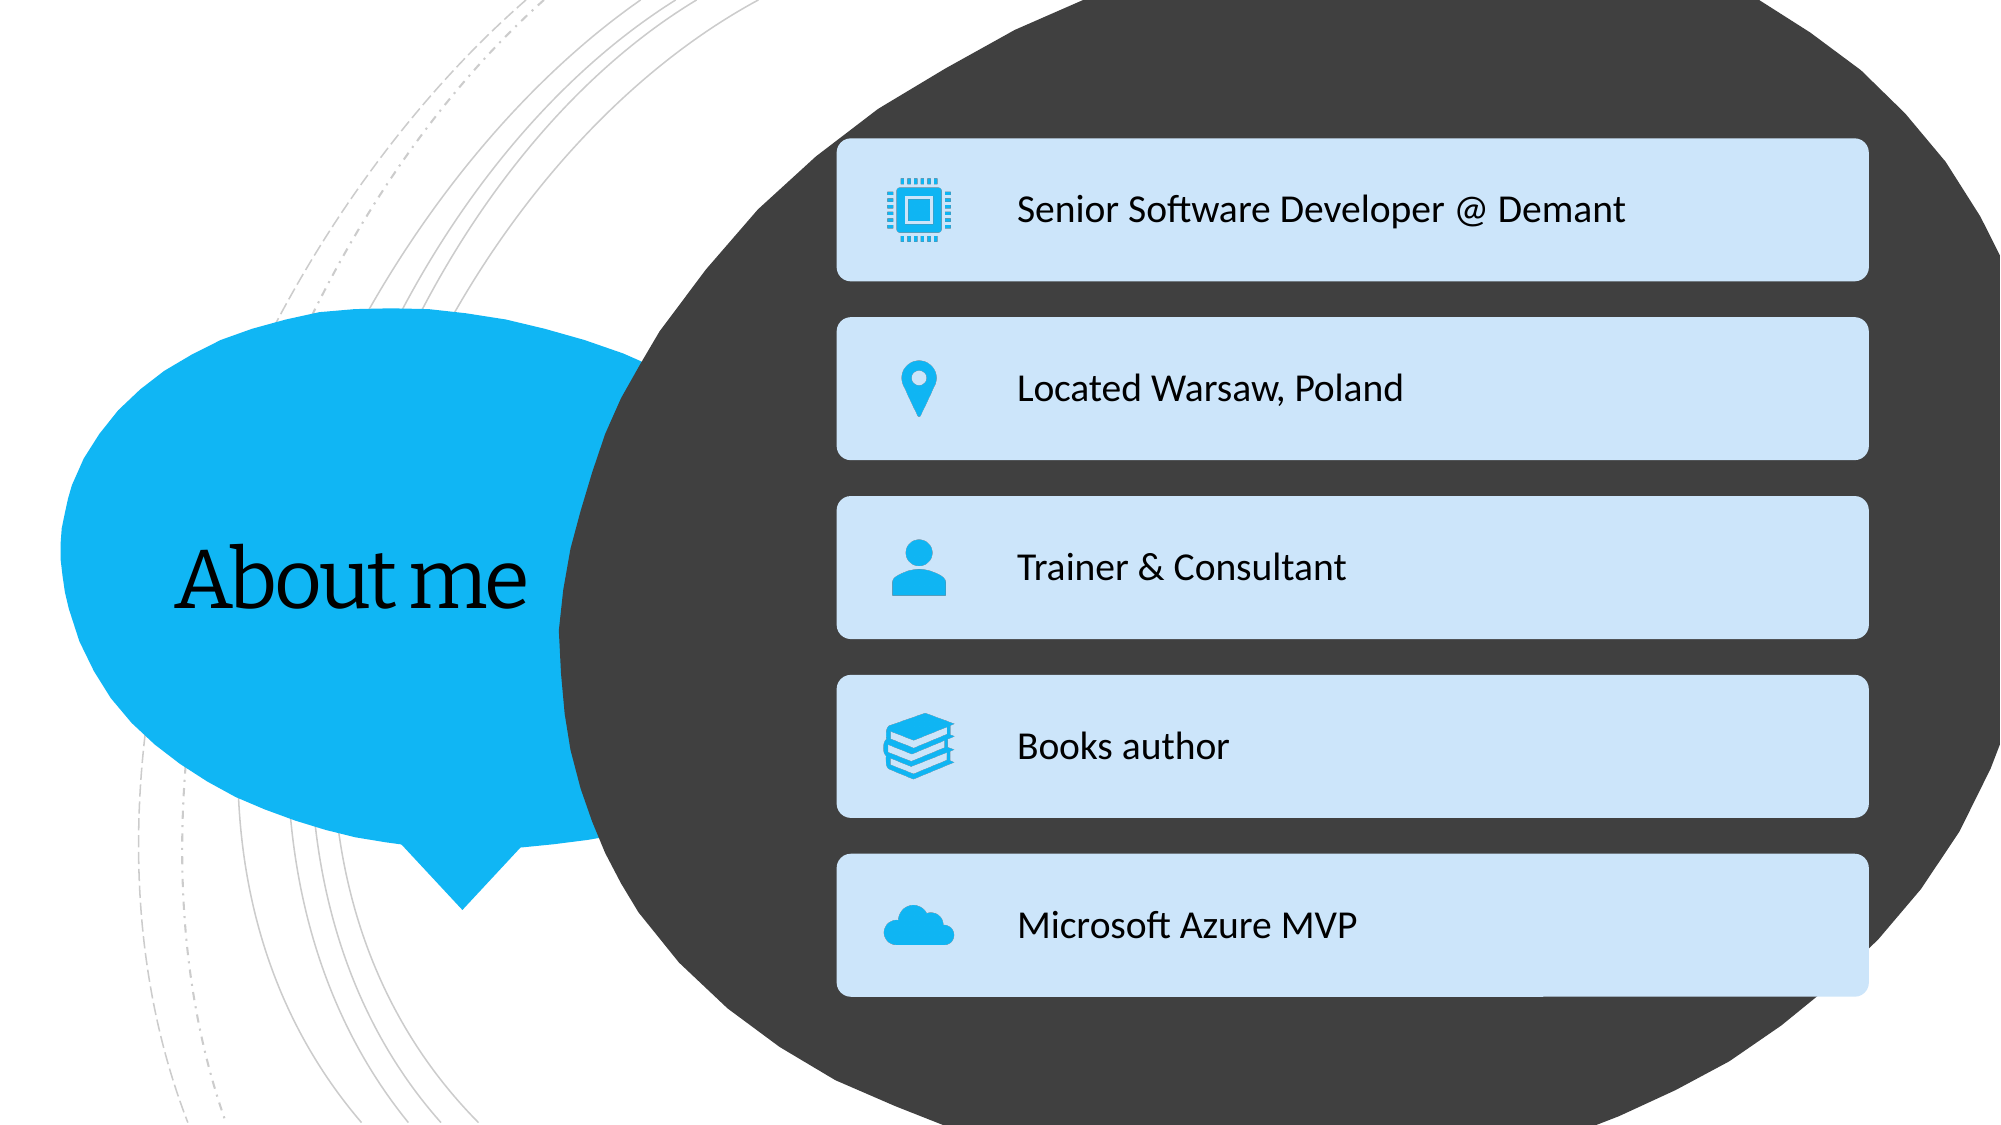

Senior Software Developer @ Demant
Located Warsaw, Poland
Trainer & Consultant
Books author
Microsoft Azure MVP
# About me